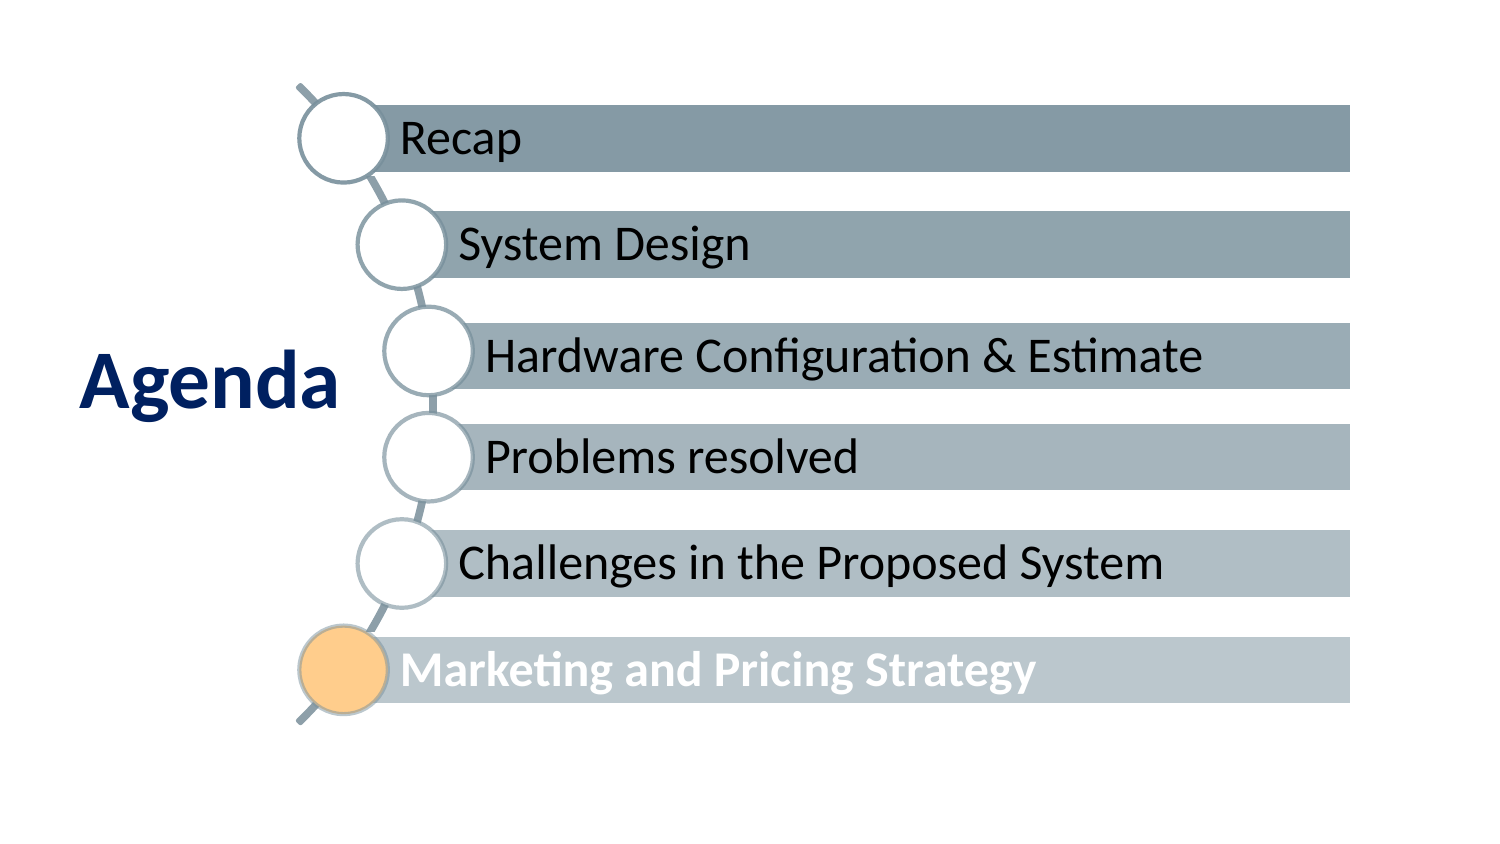

Recap
System Design
Hardware Configuration & Estimate
Problems resolved
Challenges in the Proposed System
Marketing and Pricing Strategy
Agenda